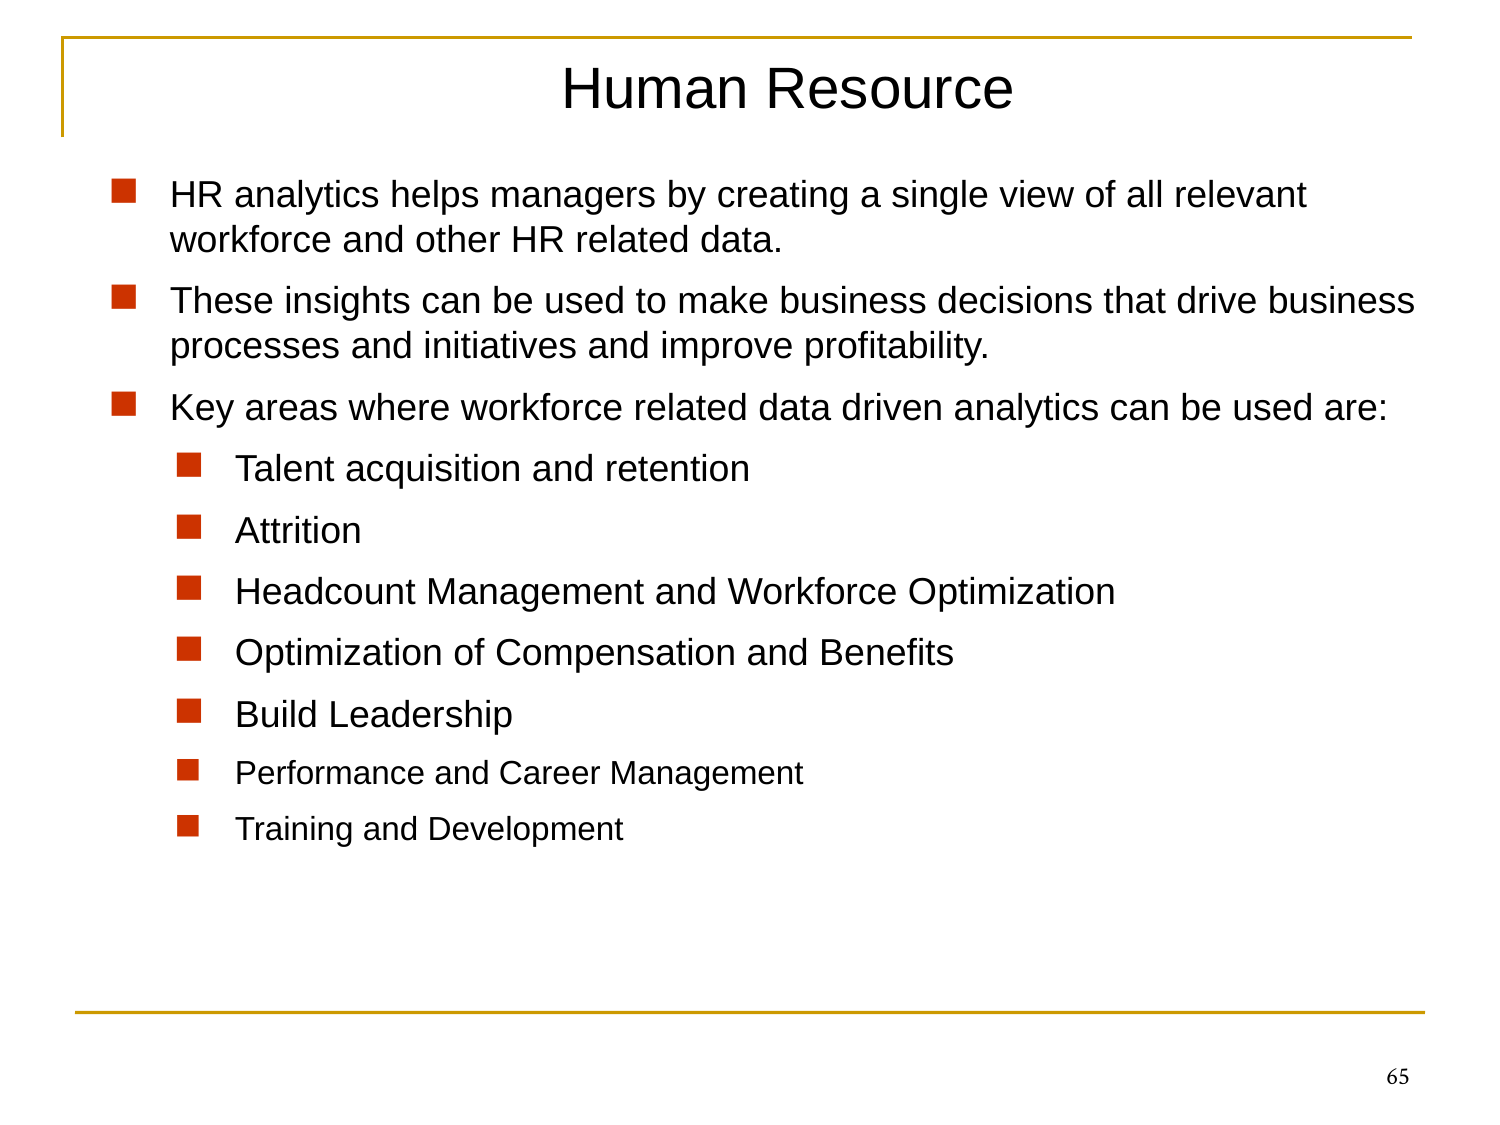

Human Resource
HR analytics helps managers by creating a single view of all relevant workforce and other HR related data.
These insights can be used to make business decisions that drive business processes and initiatives and improve profitability.
Key areas where workforce related data driven analytics can be used are:
Talent acquisition and retention
Attrition
Headcount Management and Workforce Optimization
Optimization of Compensation and Benefits
Build Leadership
Performance and Career Management
Training and Development
65